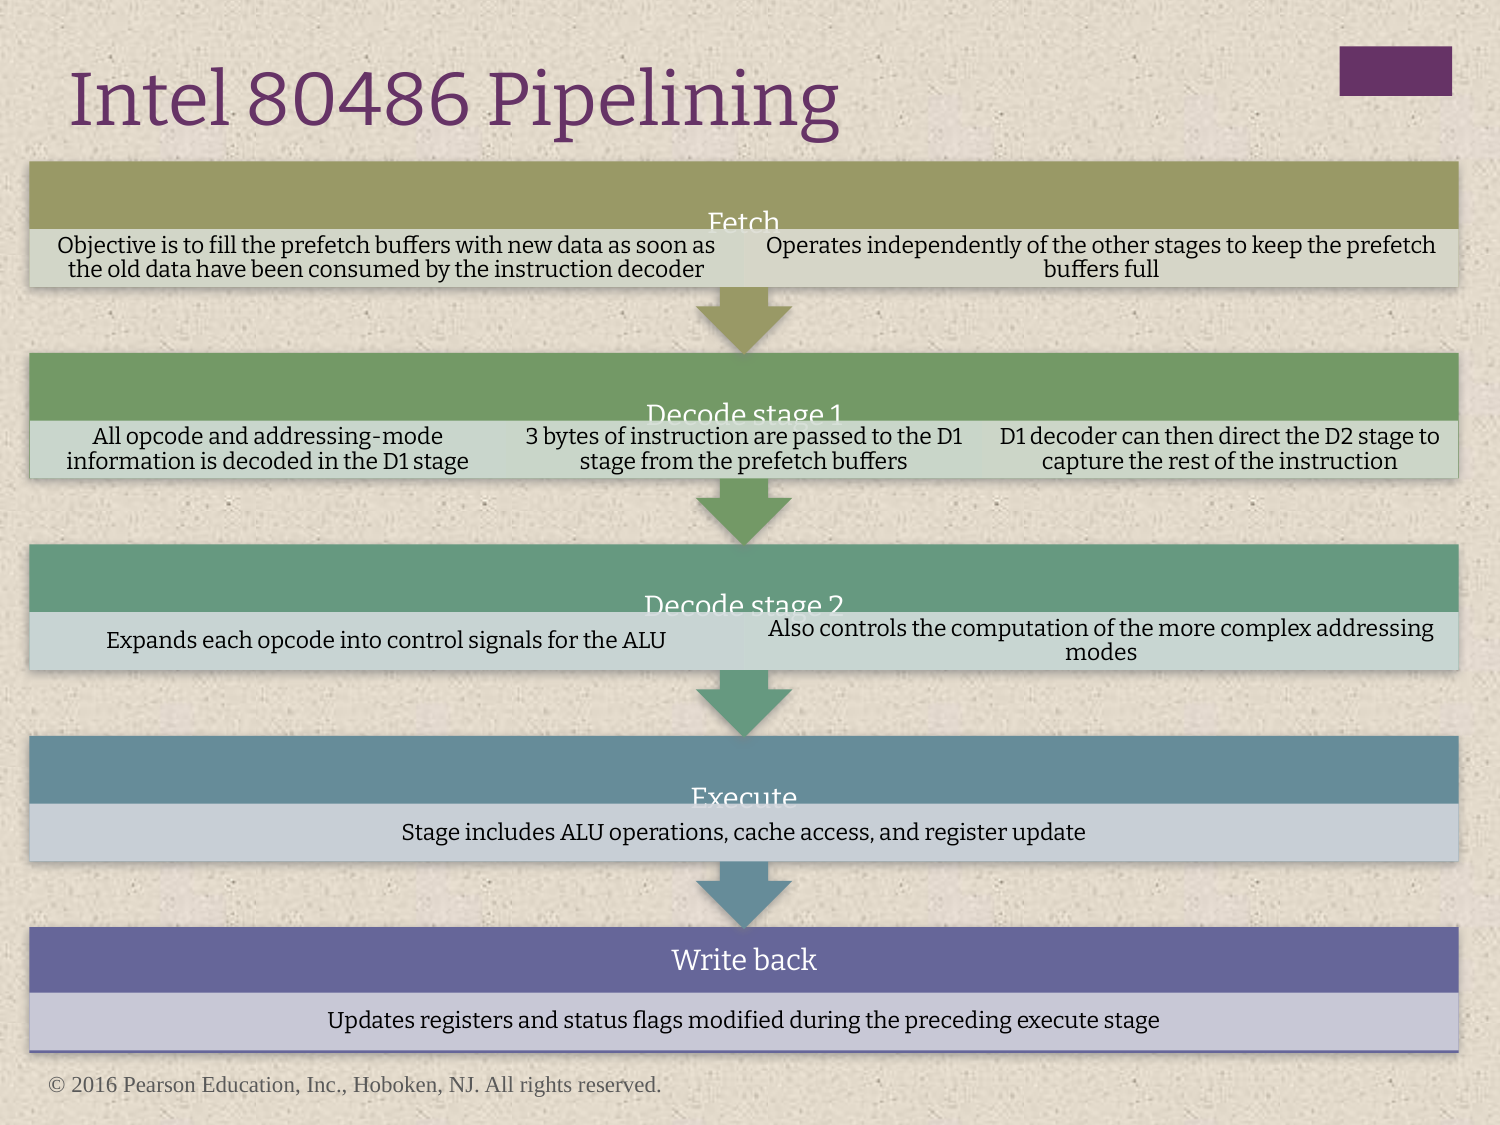

Intel 80486 Pipelining
Write back
Updates registers and status flags modified during the preceding execute stage
Execute
Stage includes ALU operations, cache access, and register update
Decode stage 2
Expands each opcode into control signals for the ALU
Also controls the computation of the more complex addressing modes
Decode stage 1
All opcode and addressing-mode information is decoded in the D1 stage
3 bytes of instruction are passed to the D1 stage from the prefetch buffers
D1 decoder can then direct the D2 stage to capture the rest of the instruction
Fetch
Objective is to fill the prefetch buffers with new data as soon as the old data have been consumed by the instruction decoder
Operates independently of the other stages to keep the prefetch buffers full
© 2016 Pearson Education, Inc., Hoboken, NJ. All rights reserved.